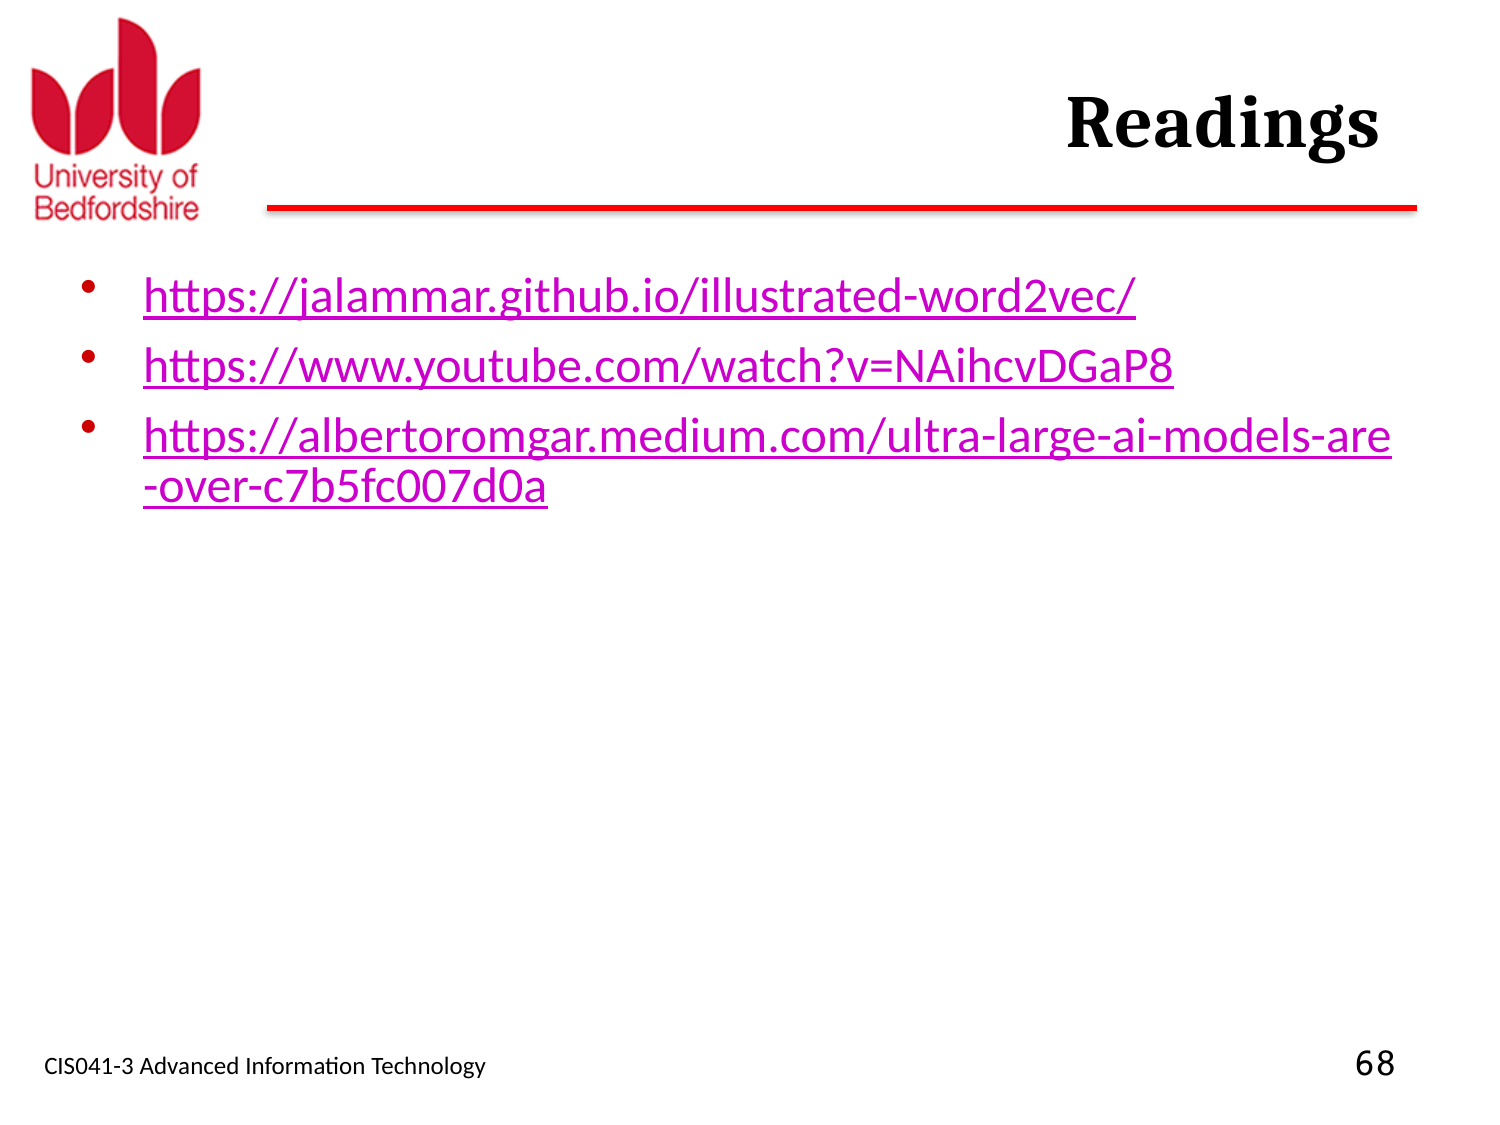

# Readings
https://jalammar.github.io/illustrated-word2vec/
https://www.youtube.com/watch?v=NAihcvDGaP8
https://albertoromgar.medium.com/ultra-large-ai-models-are-over-c7b5fc007d0a

CIS041-3 Advanced Information Technology